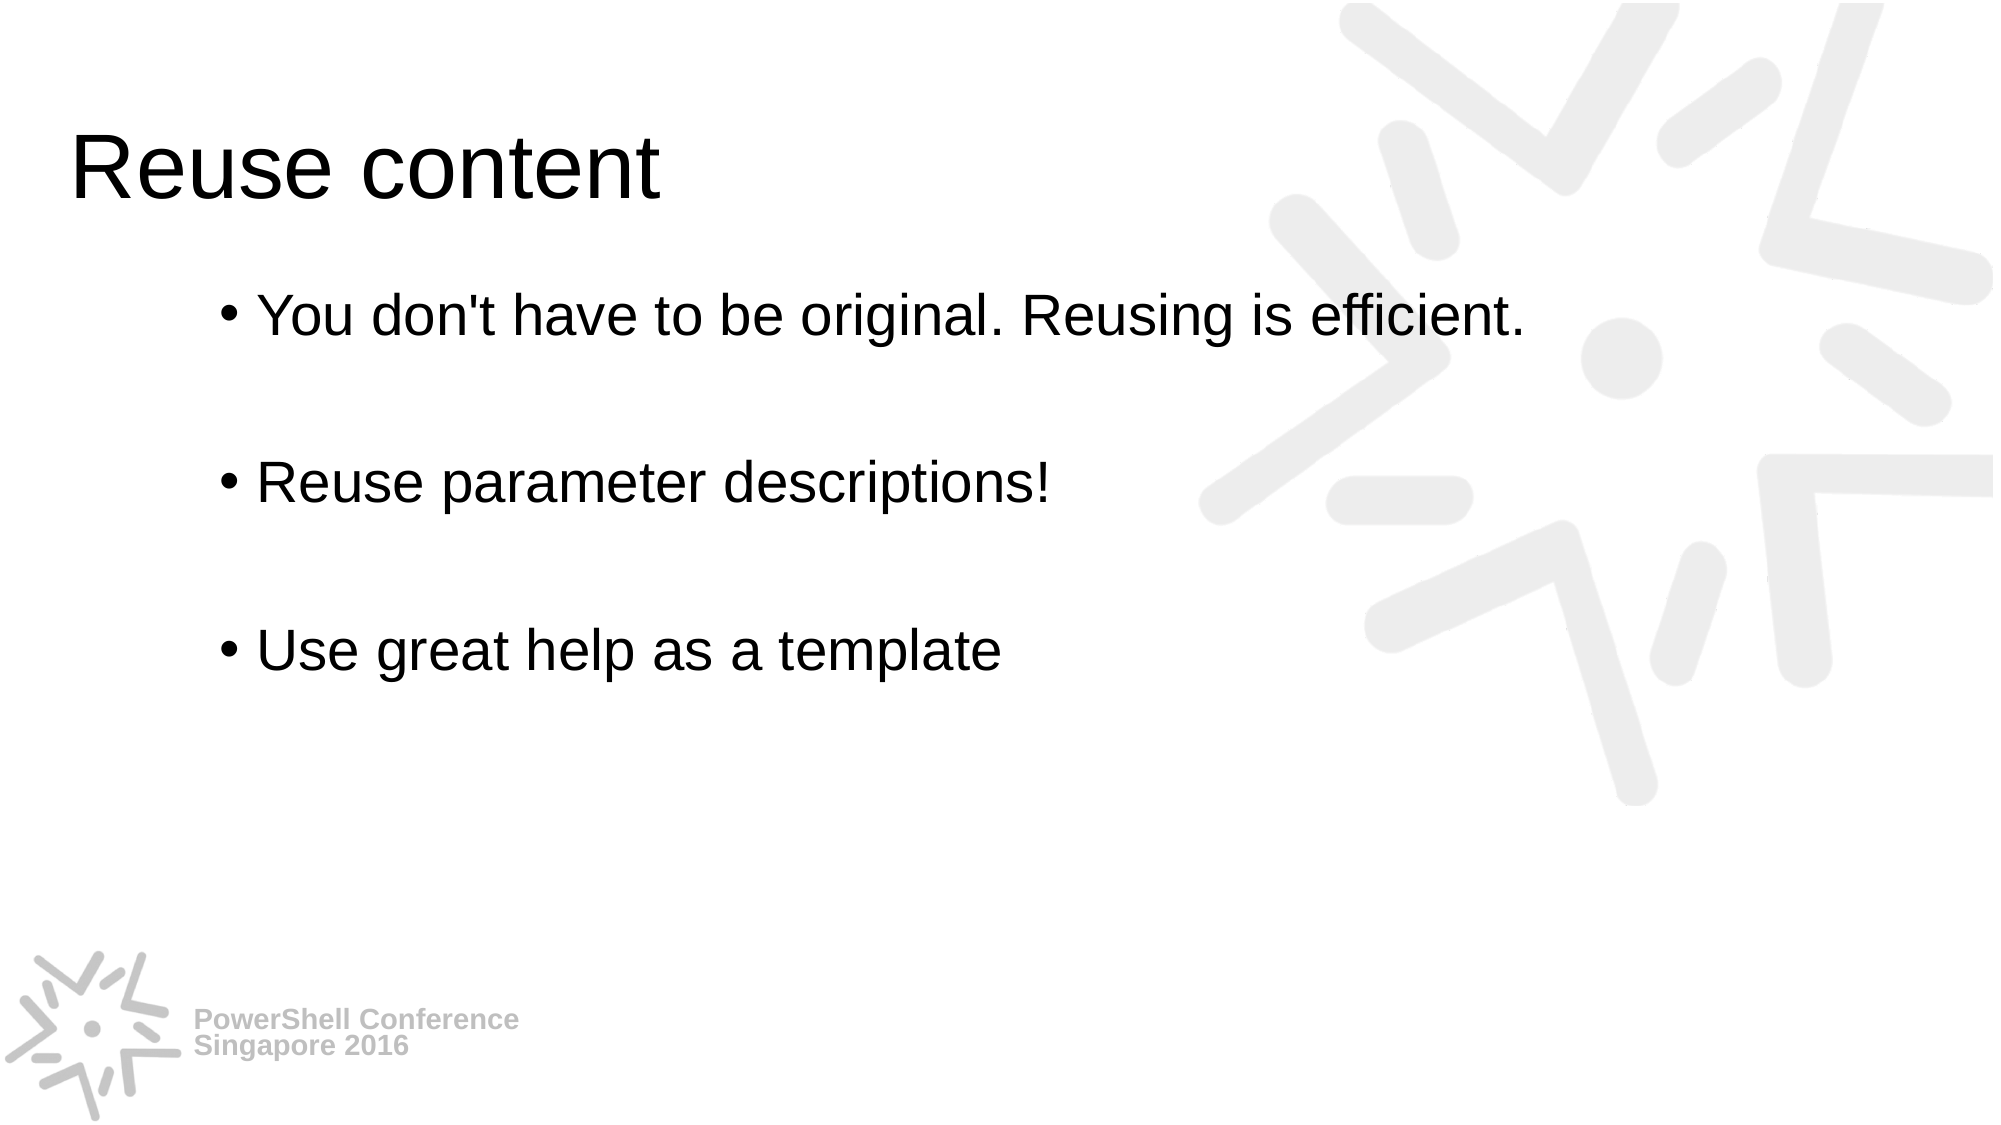

# Reuse content
You don't have to be original. Reusing is efficient.

Reuse parameter descriptions!

Use great help as a template